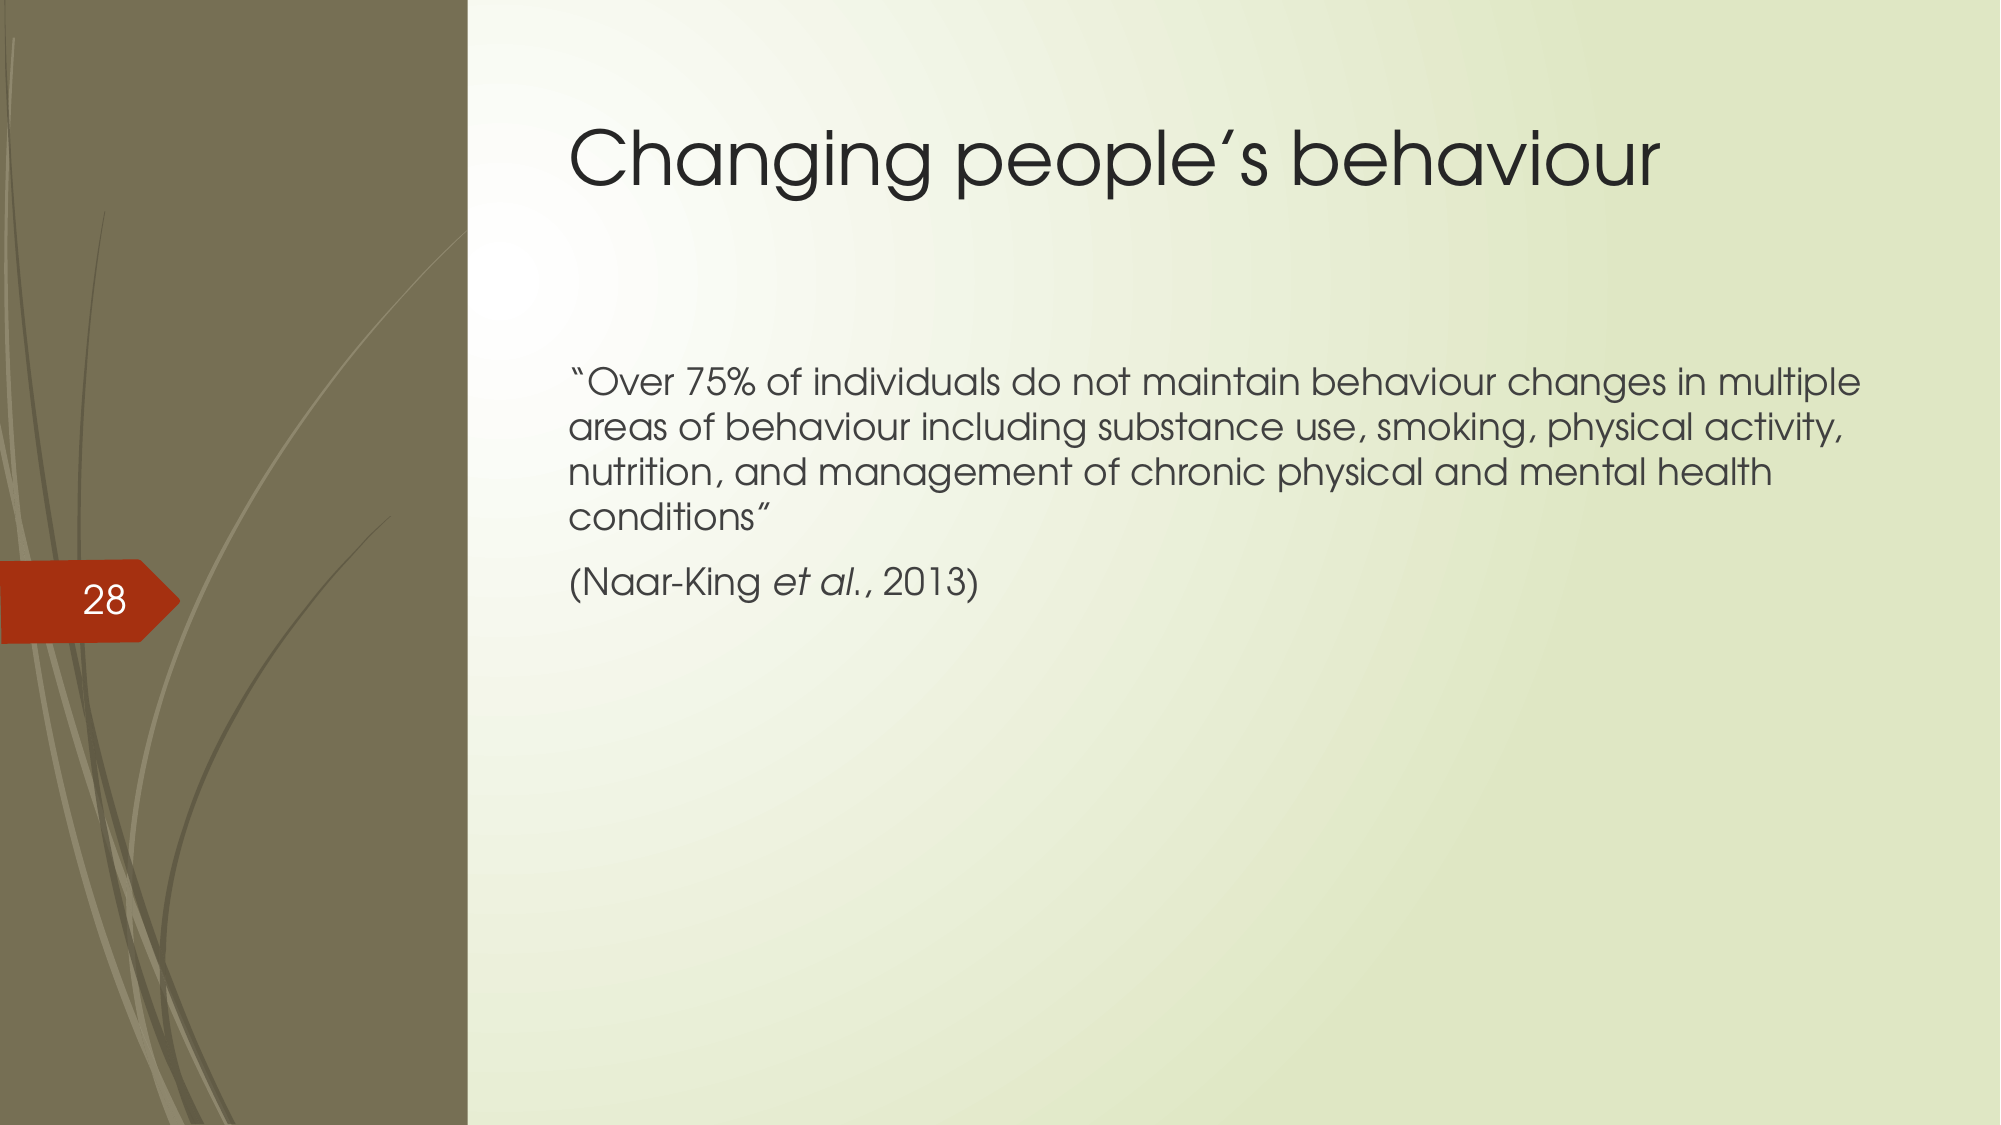

# Changing people’s behaviour
“Over 75% of individuals do not maintain behaviour changes in multiple areas of behaviour including substance use, smoking, physical activity, nutrition, and management of chronic physical and mental health conditions”
(Naar-King et al., 2013)

28